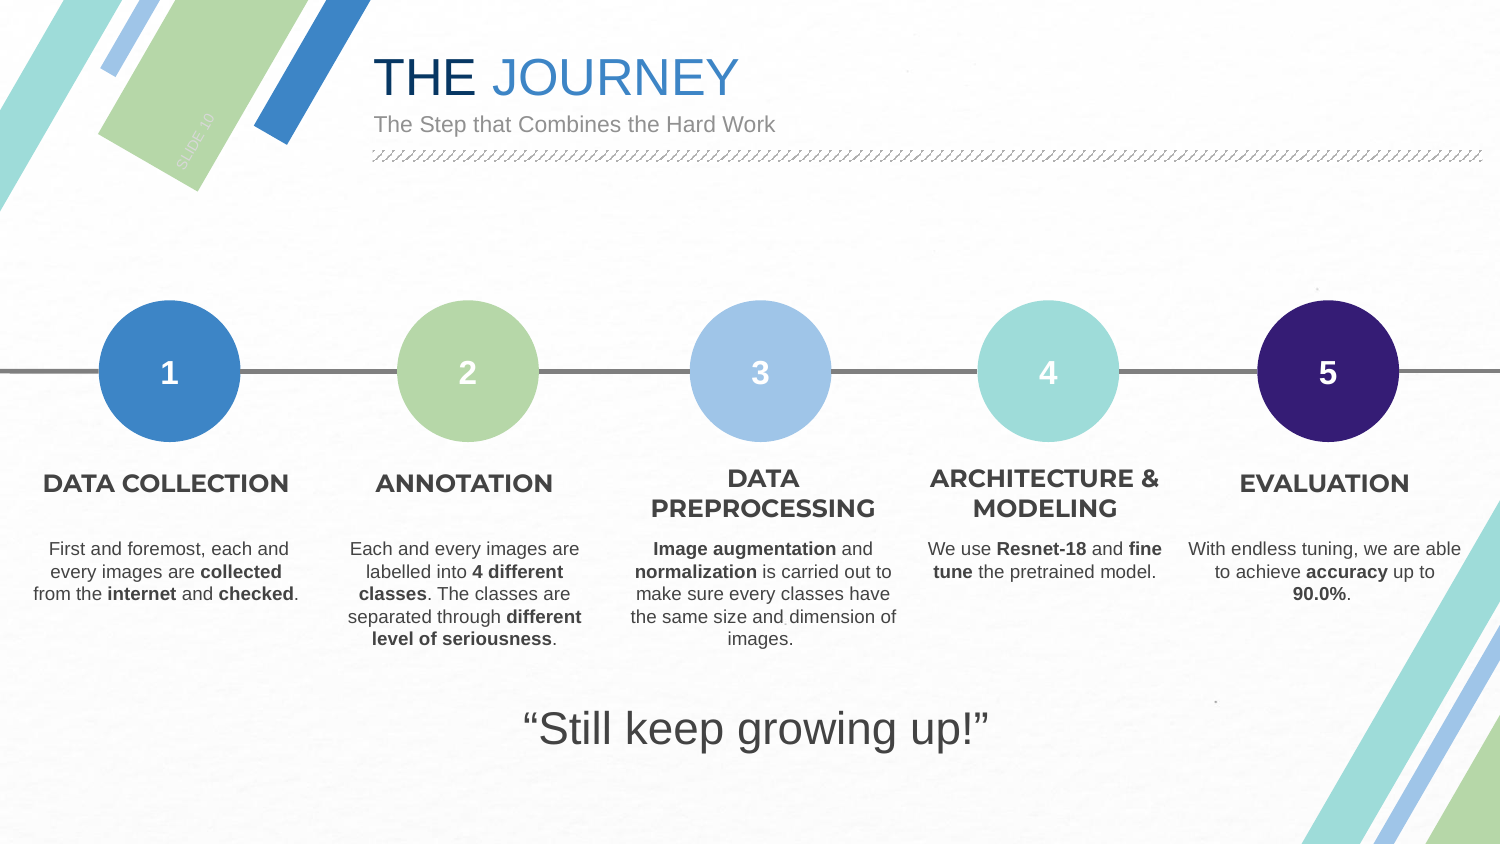

# THE JOURNEY
SLIDE 10
The Step that Combines the Hard Work
1
2
3
4
5
DATA COLLECTION
ANNOTATION
EVALUATION
DATA PREPROCESSING
ARCHITECTURE & MODELING
 First and foremost, each and every images are collected from the internet and checked.
Each and every images are labelled into 4 different classes. The classes are separated through different level of seriousness.
Image augmentation and normalization is carried out to make sure every classes have the same size and dimension of images.
We use Resnet-18 and fine tune the pretrained model.
With endless tuning, we are able to achieve accuracy up to 90.0%.
“Still keep growing up!”